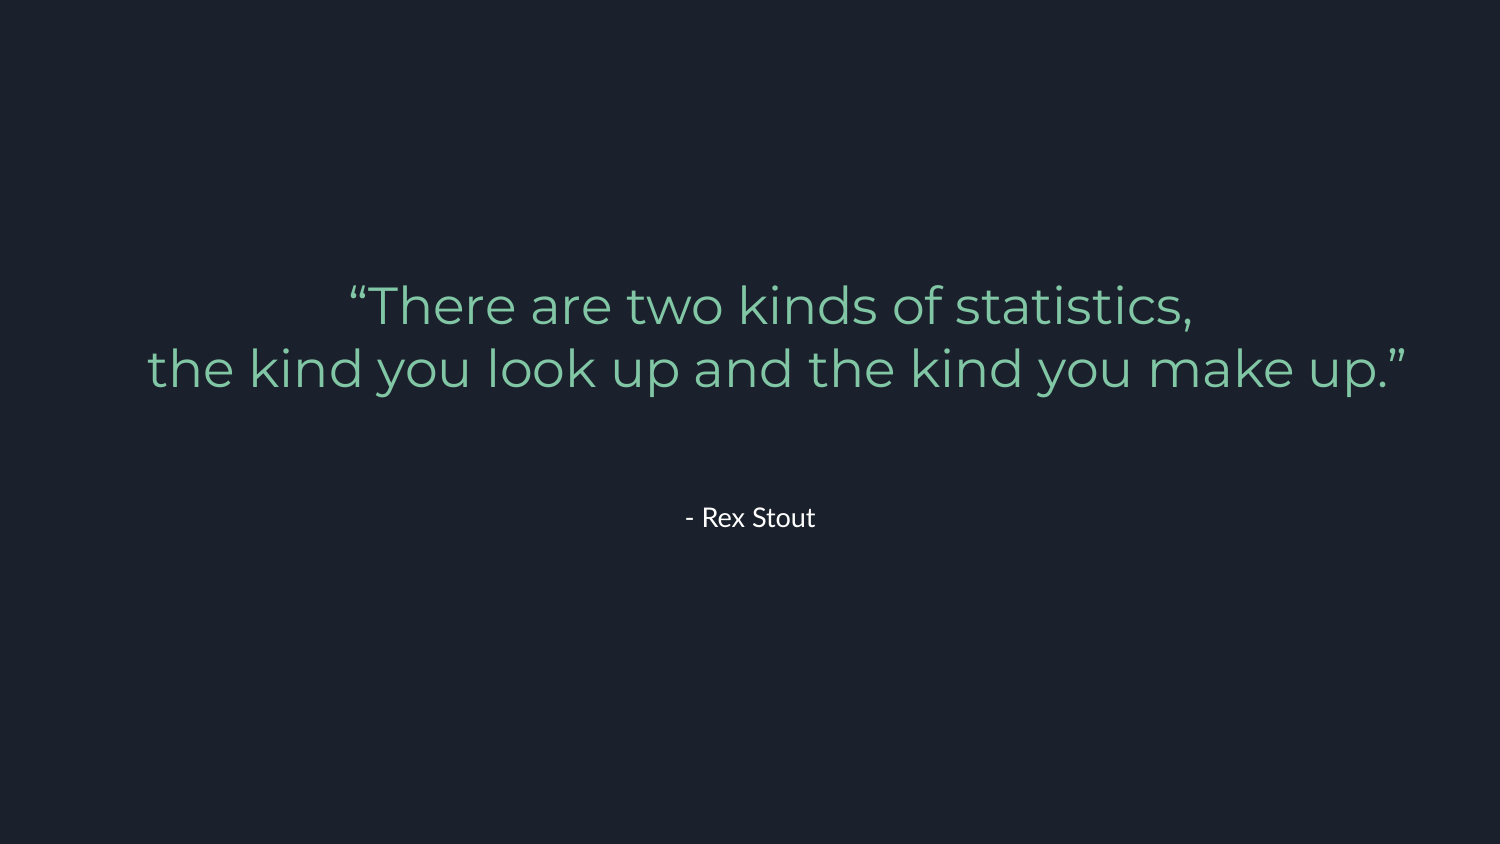

“There are two kinds of statistics,
the kind you look up and the kind you make up.”
- Rex Stout